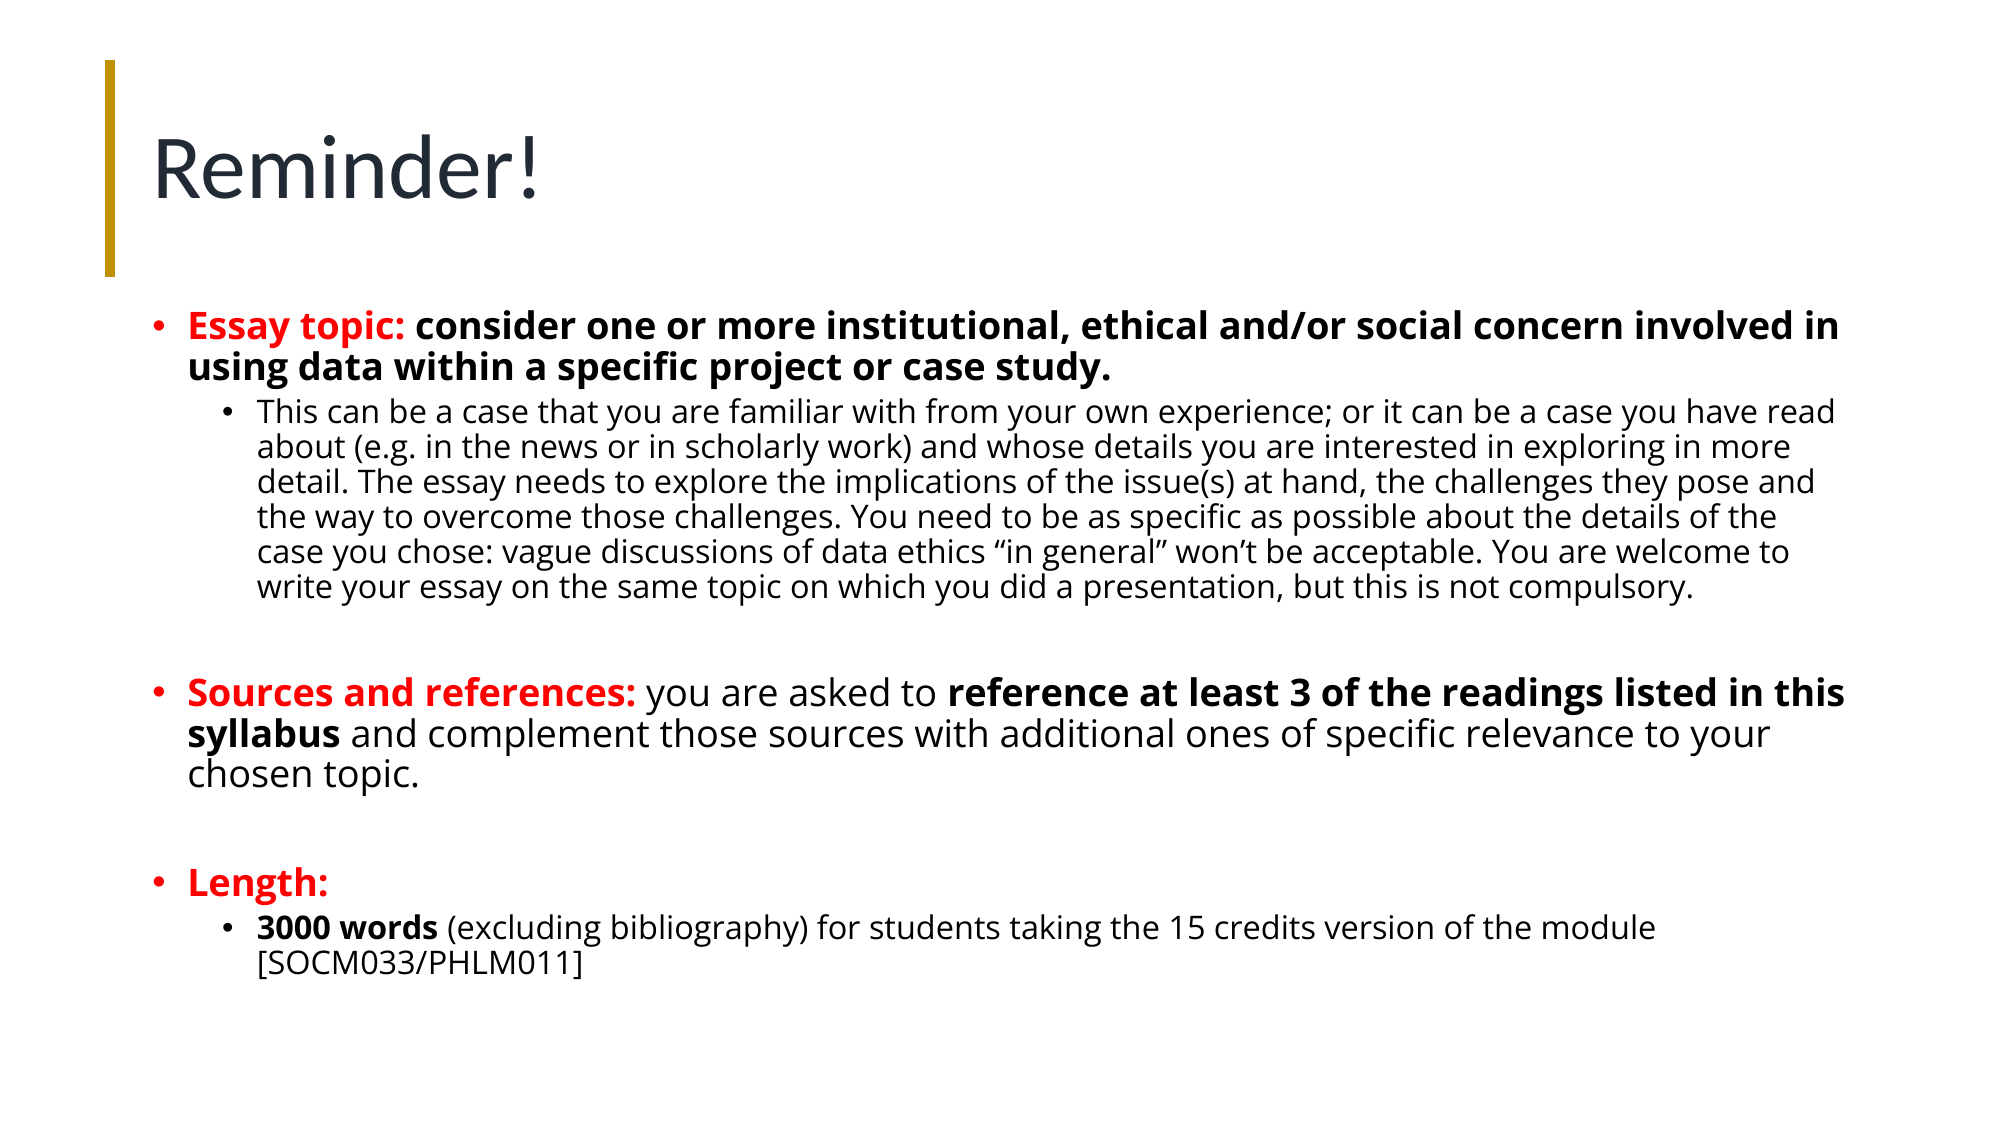

# Reminder!
Essay topic: consider one or more institutional, ethical and/or social concern involved in using data within a specific project or case study.
This can be a case that you are familiar with from your own experience; or it can be a case you have read about (e.g. in the news or in scholarly work) and whose details you are interested in exploring in more detail. The essay needs to explore the implications of the issue(s) at hand, the challenges they pose and the way to overcome those challenges. You need to be as specific as possible about the details of the case you chose: vague discussions of data ethics “in general” won’t be acceptable. You are welcome to write your essay on the same topic on which you did a presentation, but this is not compulsory.

Sources and references: you are asked to reference at least 3 of the readings listed in this syllabus and complement those sources with additional ones of specific relevance to your chosen topic.

Length:
3000 words (excluding bibliography) for students taking the 15 credits version of the module [SOCM033/PHLM011]